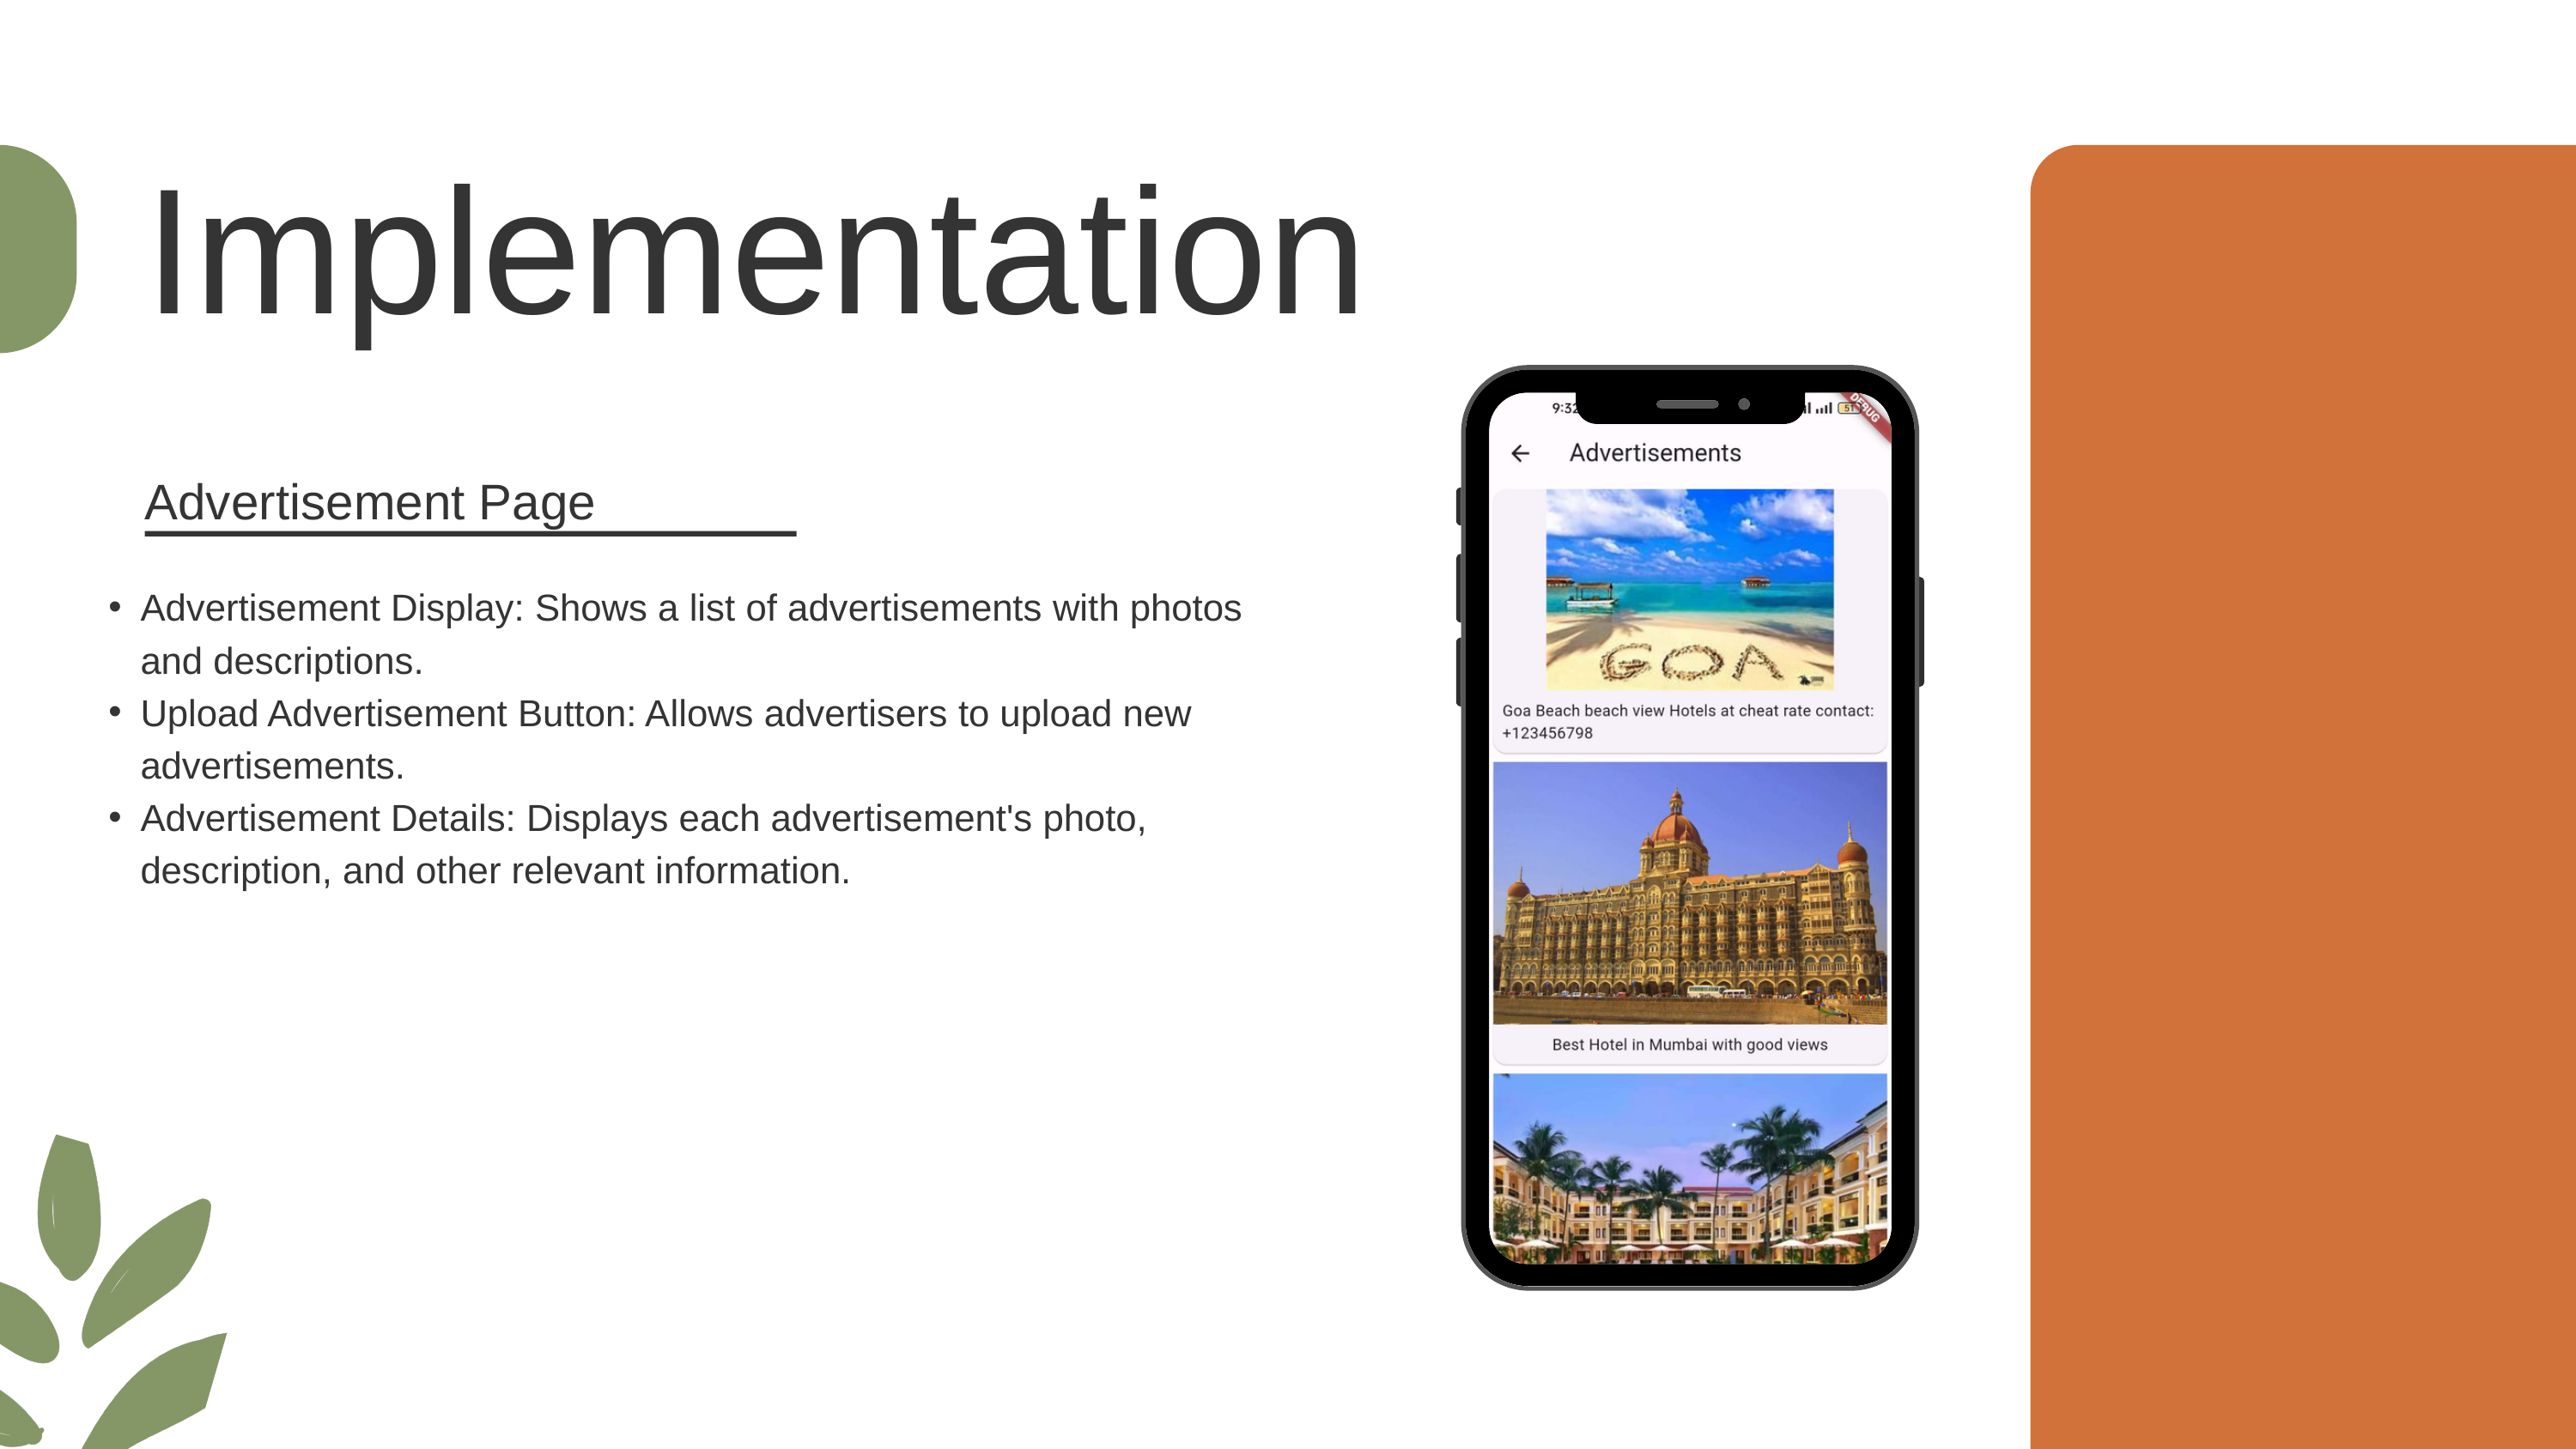

Implementation

Advertisement Page

Advertisement Display: Shows a list of advertisements with photos and descriptions.
Upload Advertisement Button: Allows advertisers to upload new advertisements.
Advertisement Details: Displays each advertisement's photo, description, and other relevant information.